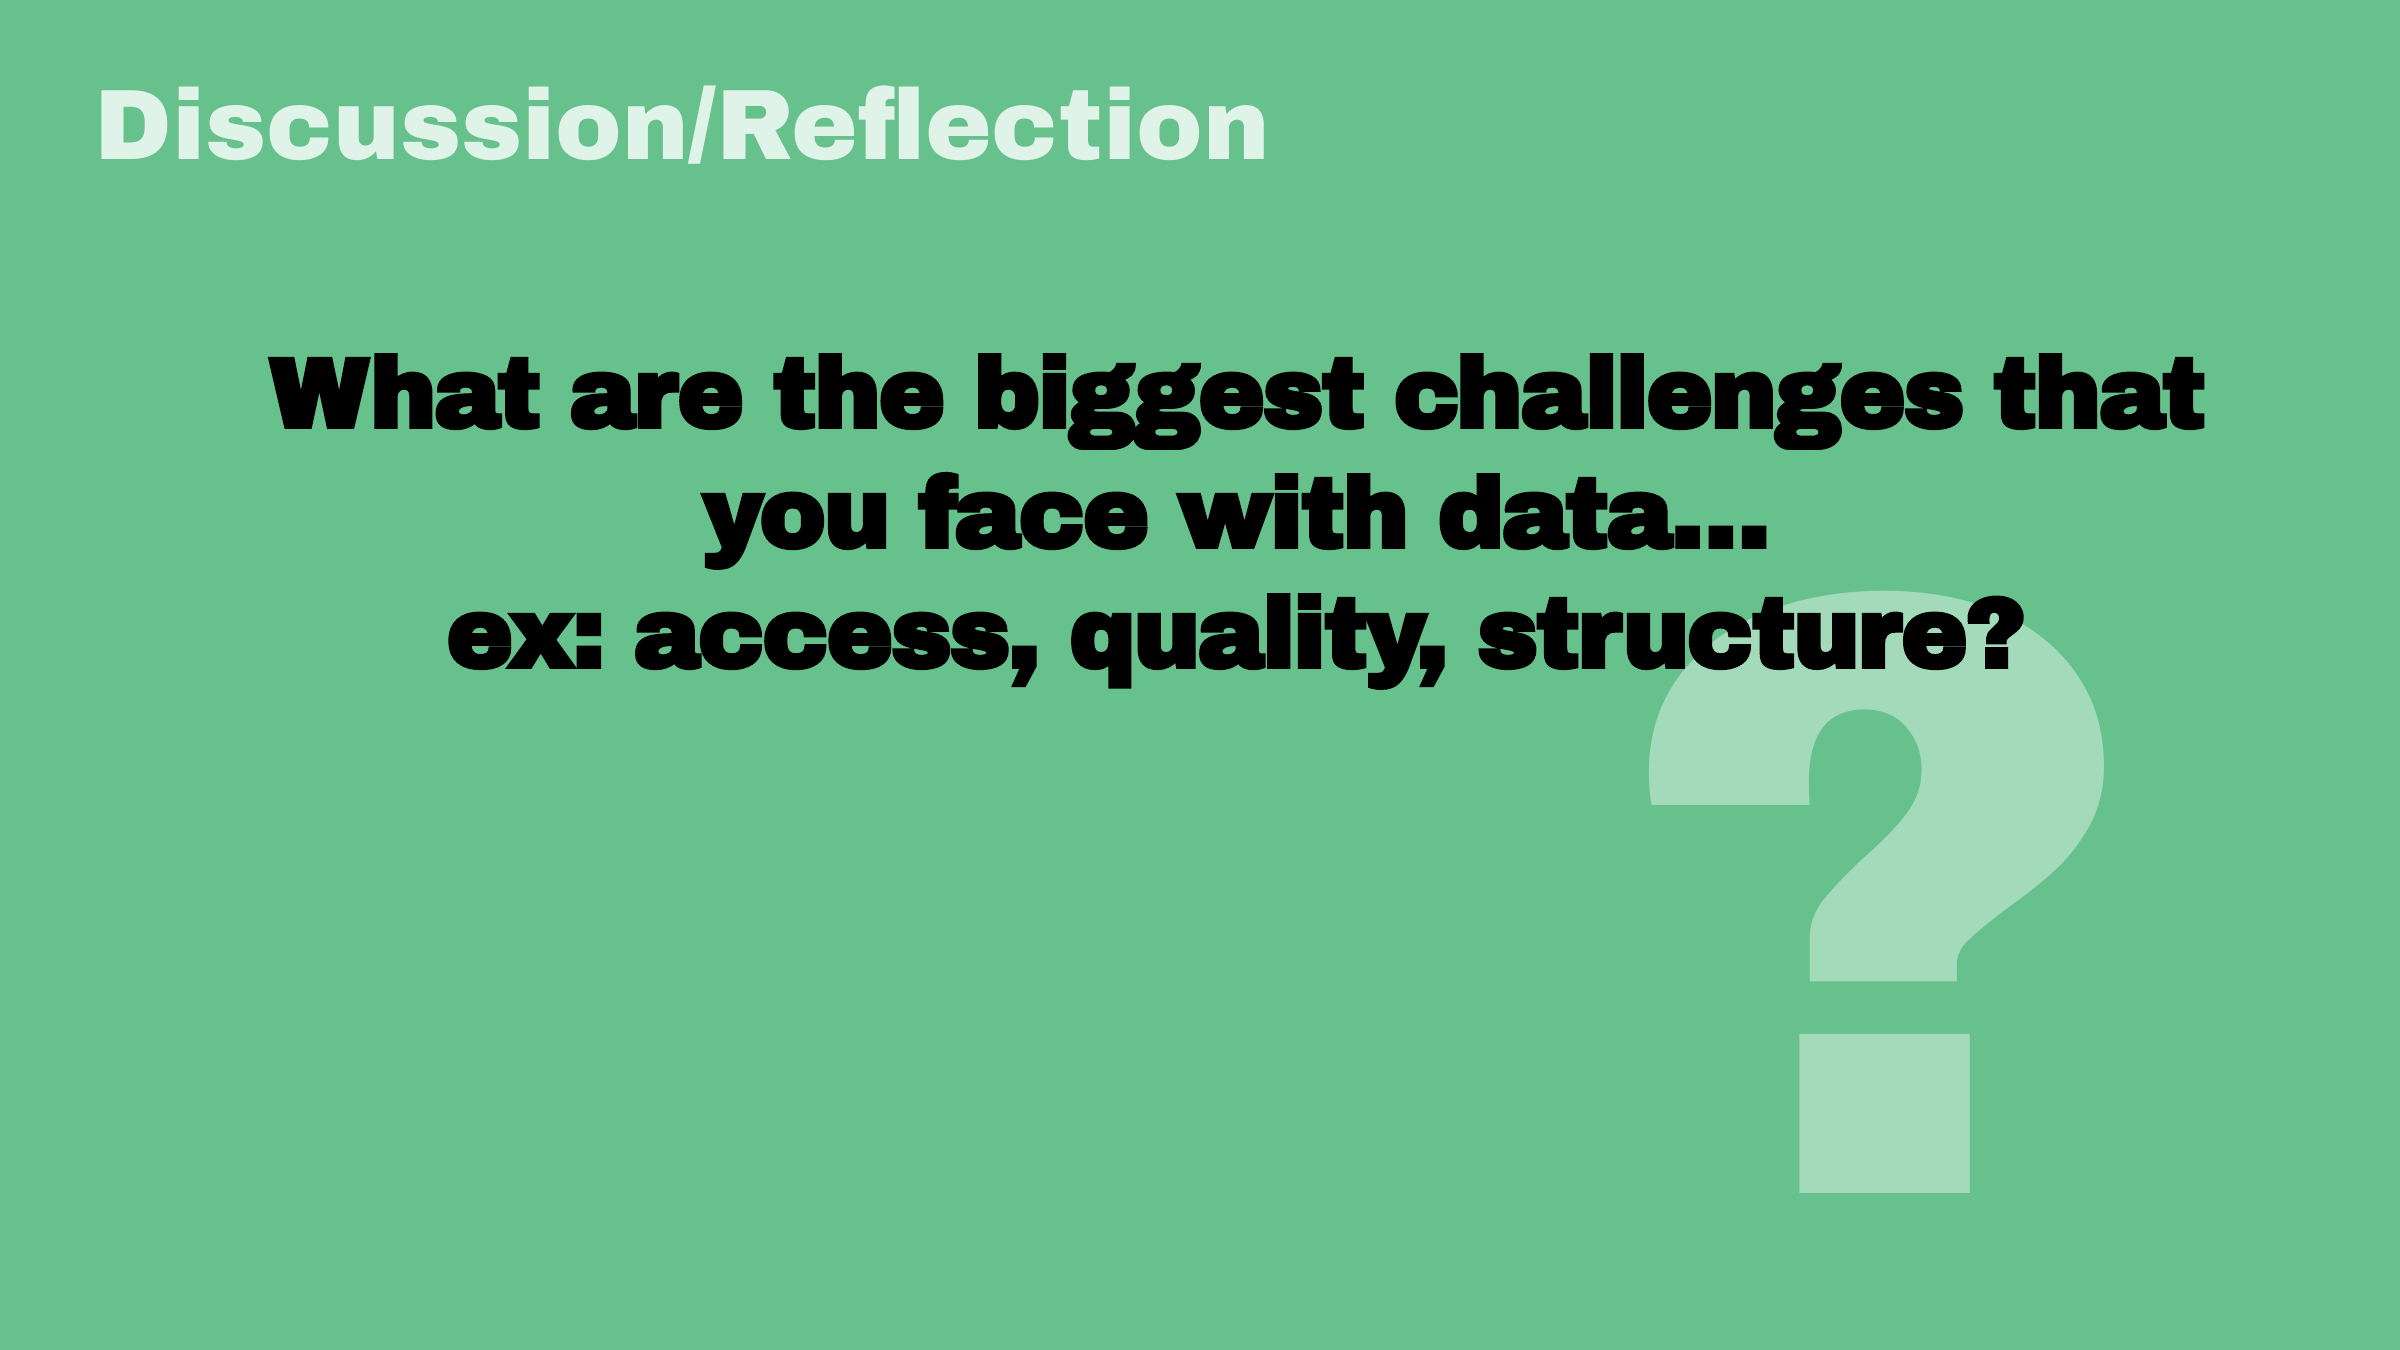

Discussion/Reflection
# What are the biggest challenges that you face with data… ex: access, quality, structure?
?